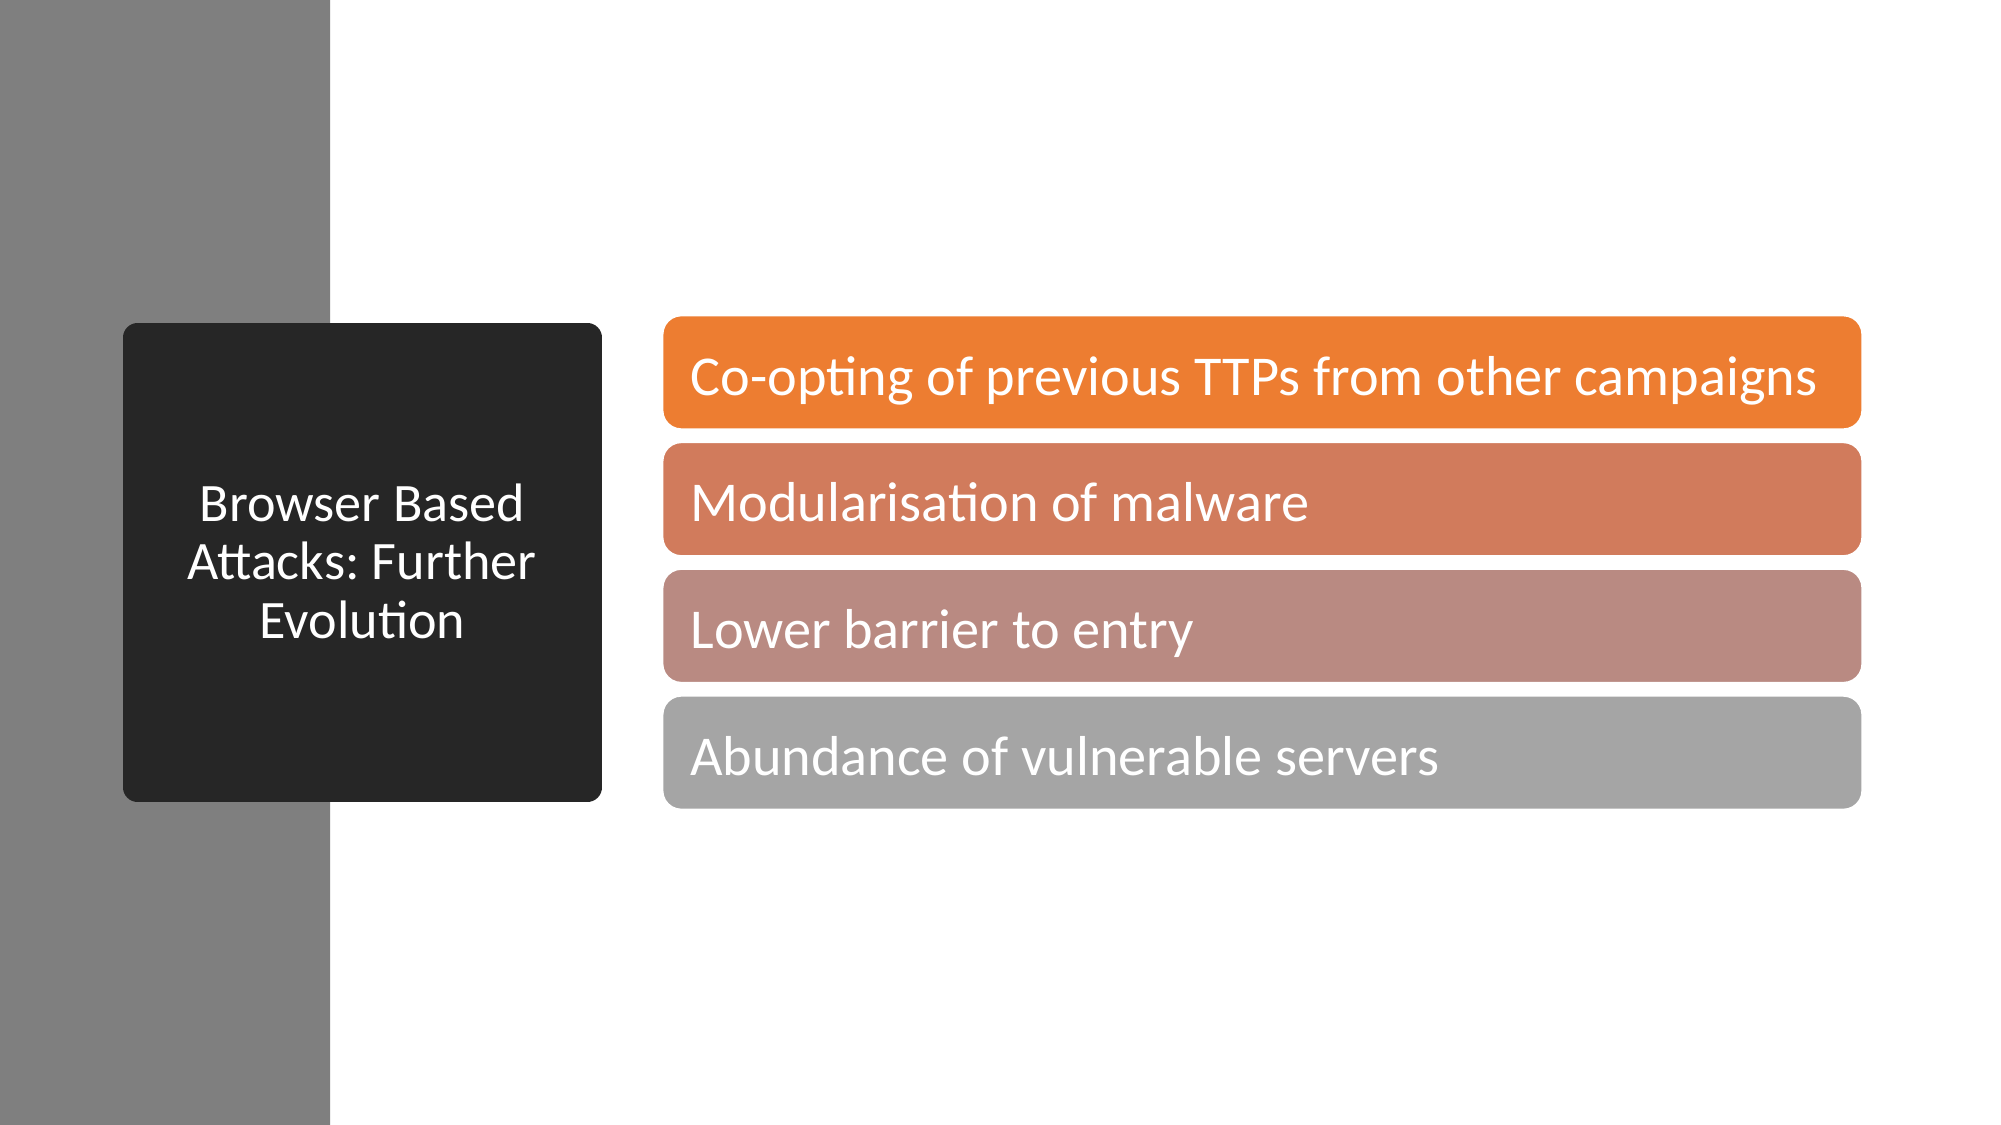

Co-opting of previous TTPs from other campaigns
Modularisation of malware
Lower barrier to entry
Abundance of vulnerable servers
# Browser Based Attacks: Further Evolution